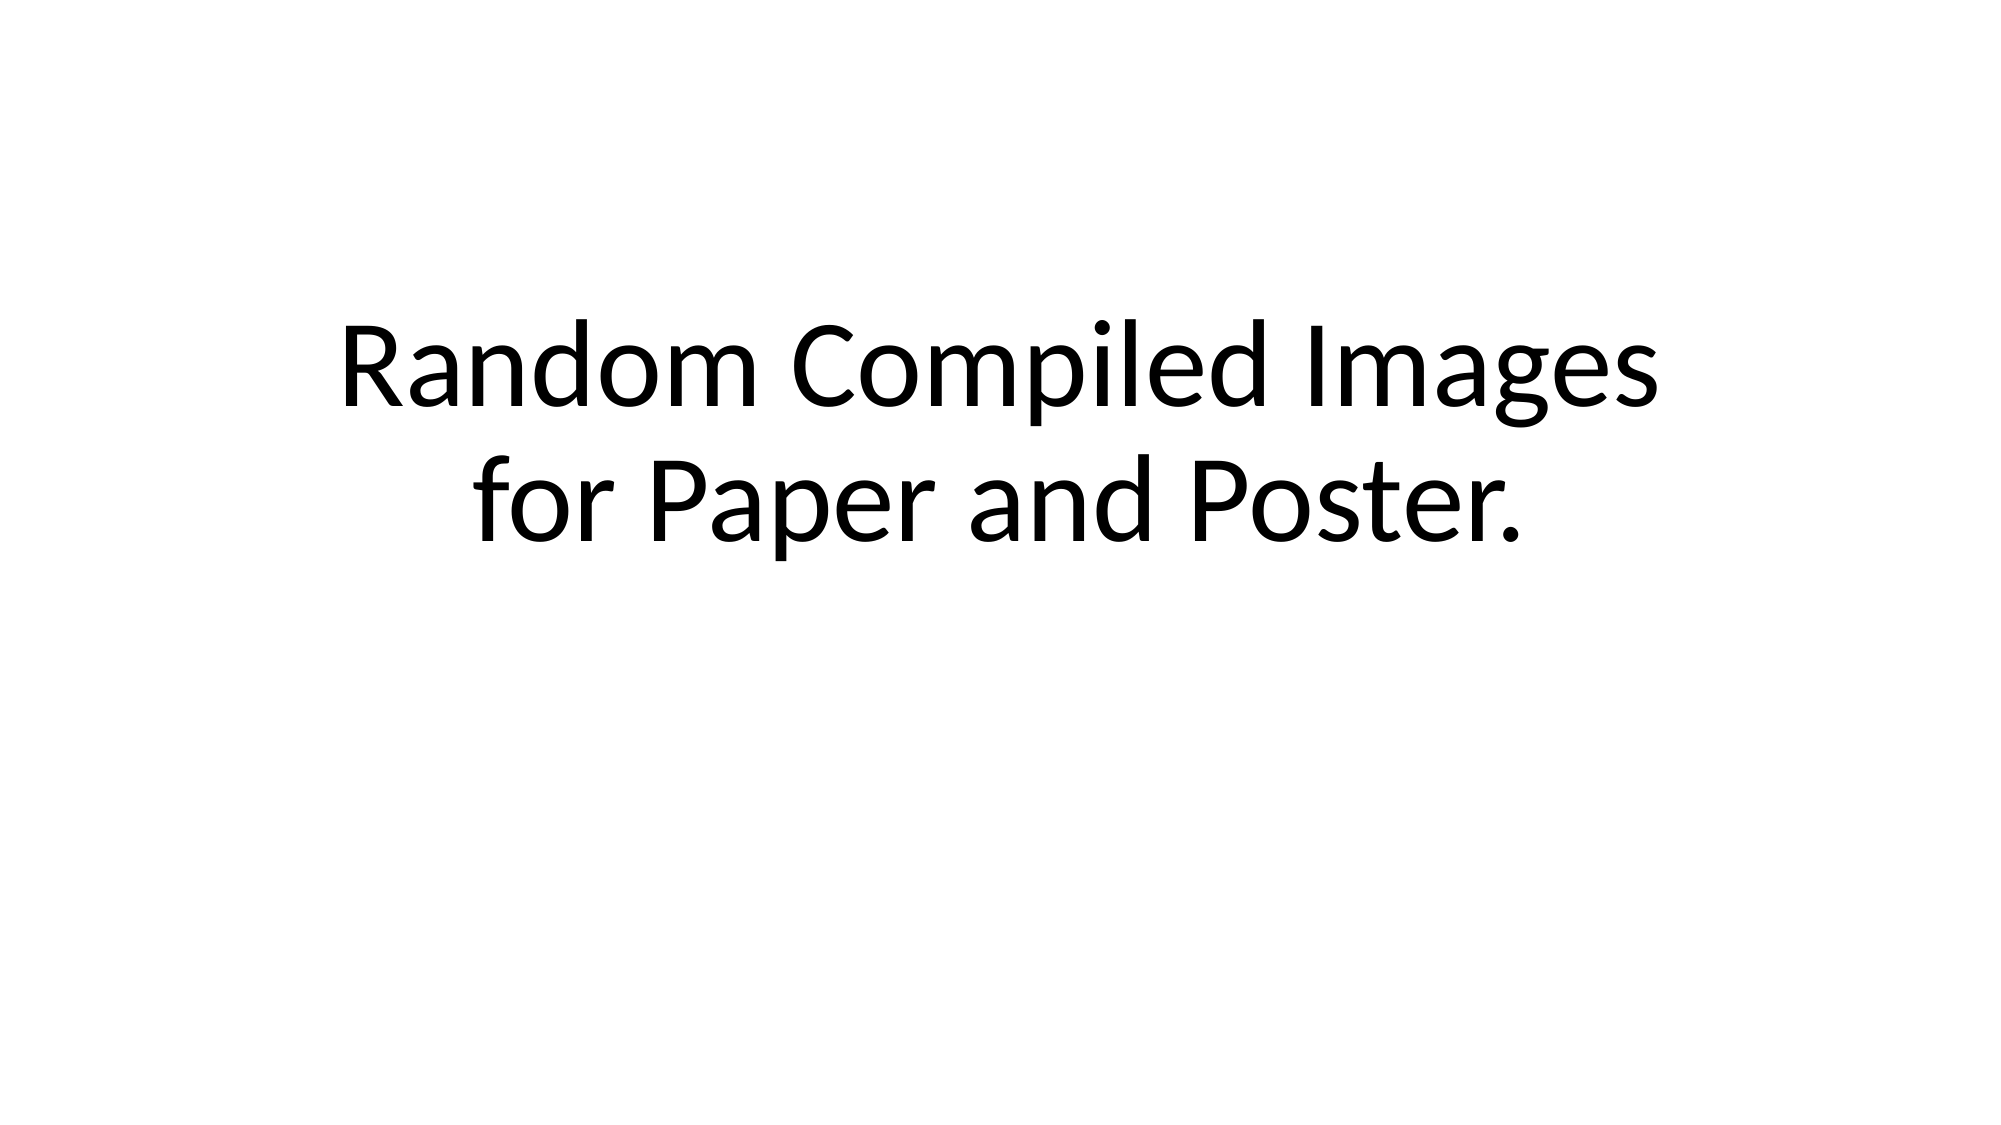

# Random Compiled Images for Paper and Poster.